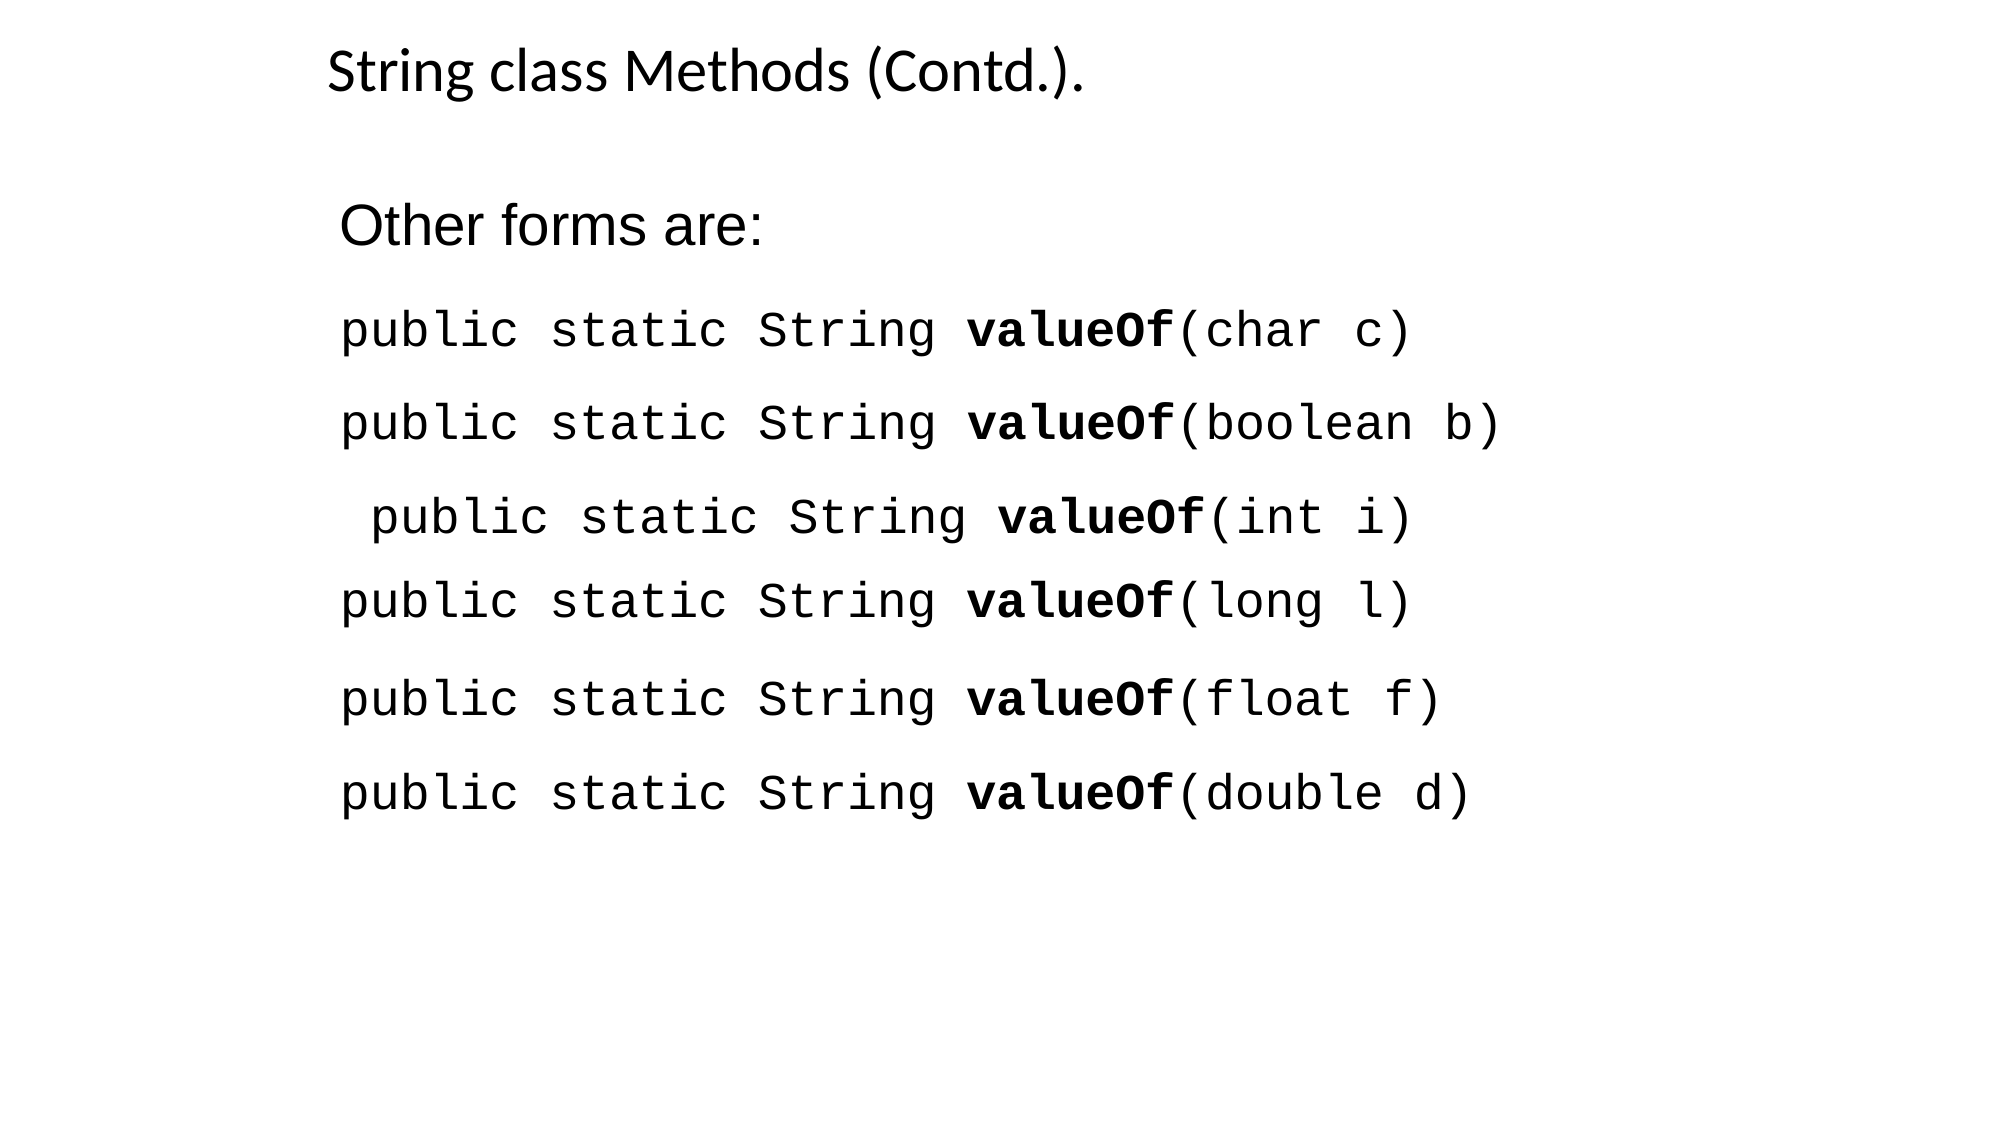

# String class Methods (Contd.).
Other forms are:
public static String valueOf(char c)  public static String valueOf(boolean b)  public static String valueOf(int i)
public static String valueOf(long l)
public static String valueOf(float f)  public static String valueOf(double d)